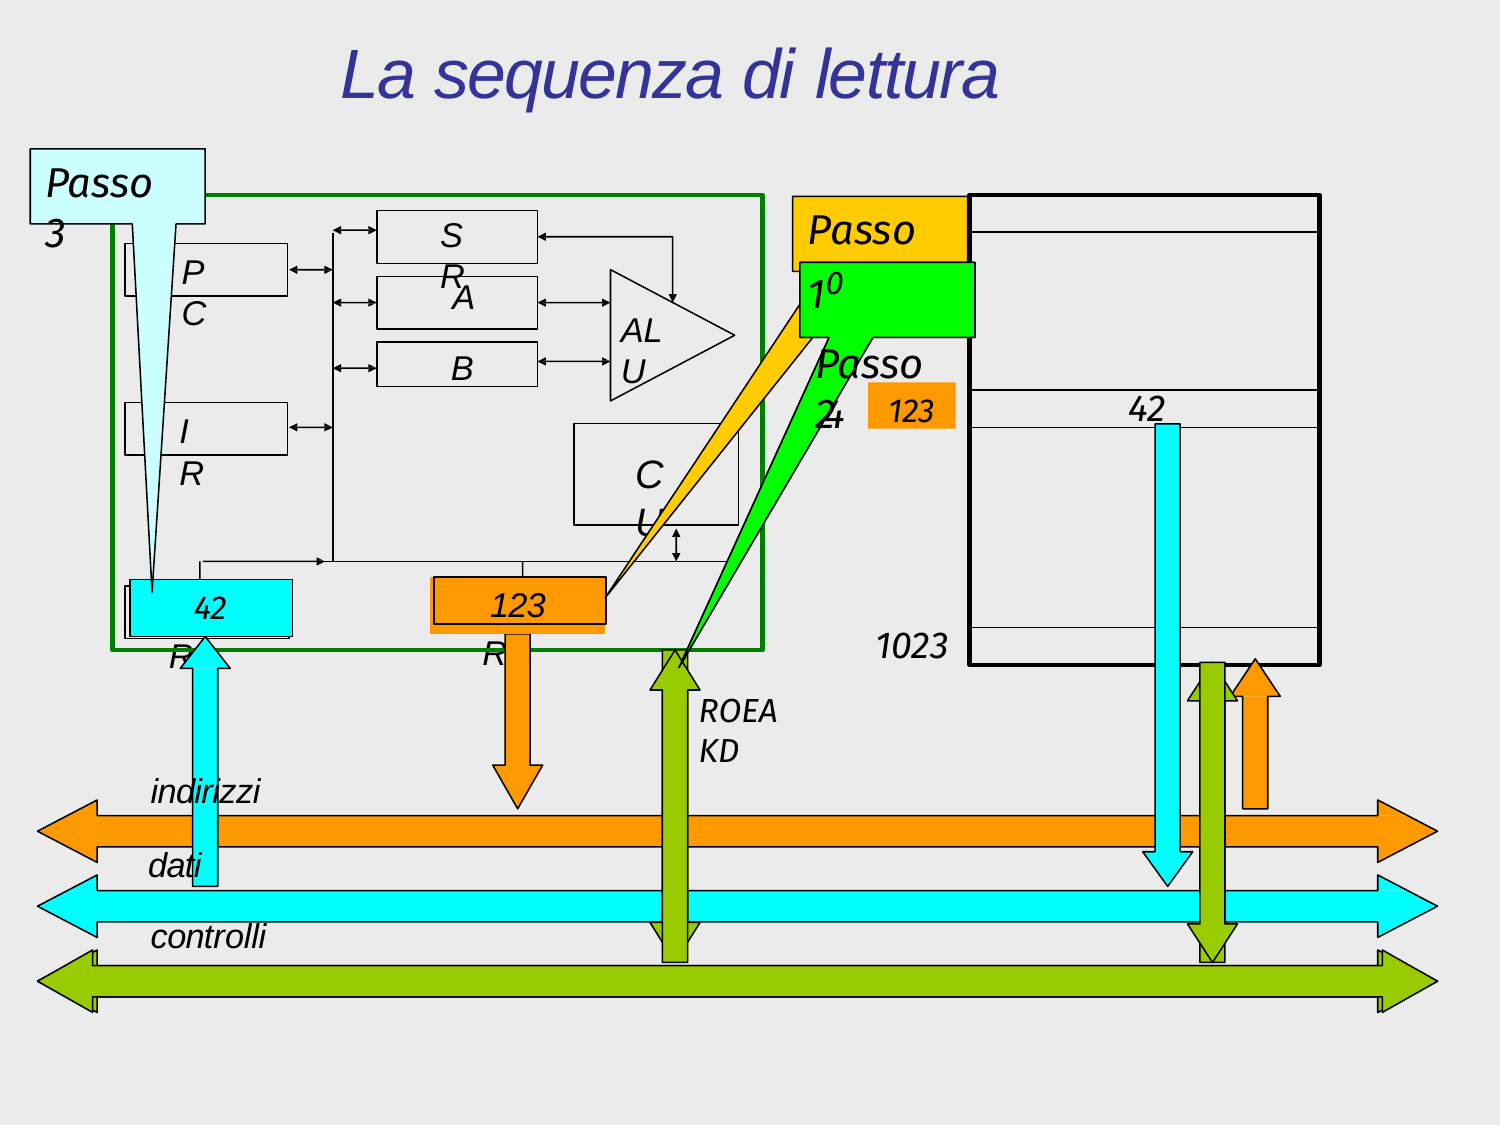

# La sequenza di lettura

Passo 3
Passo 10
Passo 24

SR

PC

A

ALU
B

42
123
123

IR

CU

123

42
MAR

MDR
1023

ROEAKD
indirizzi
dati  controlli